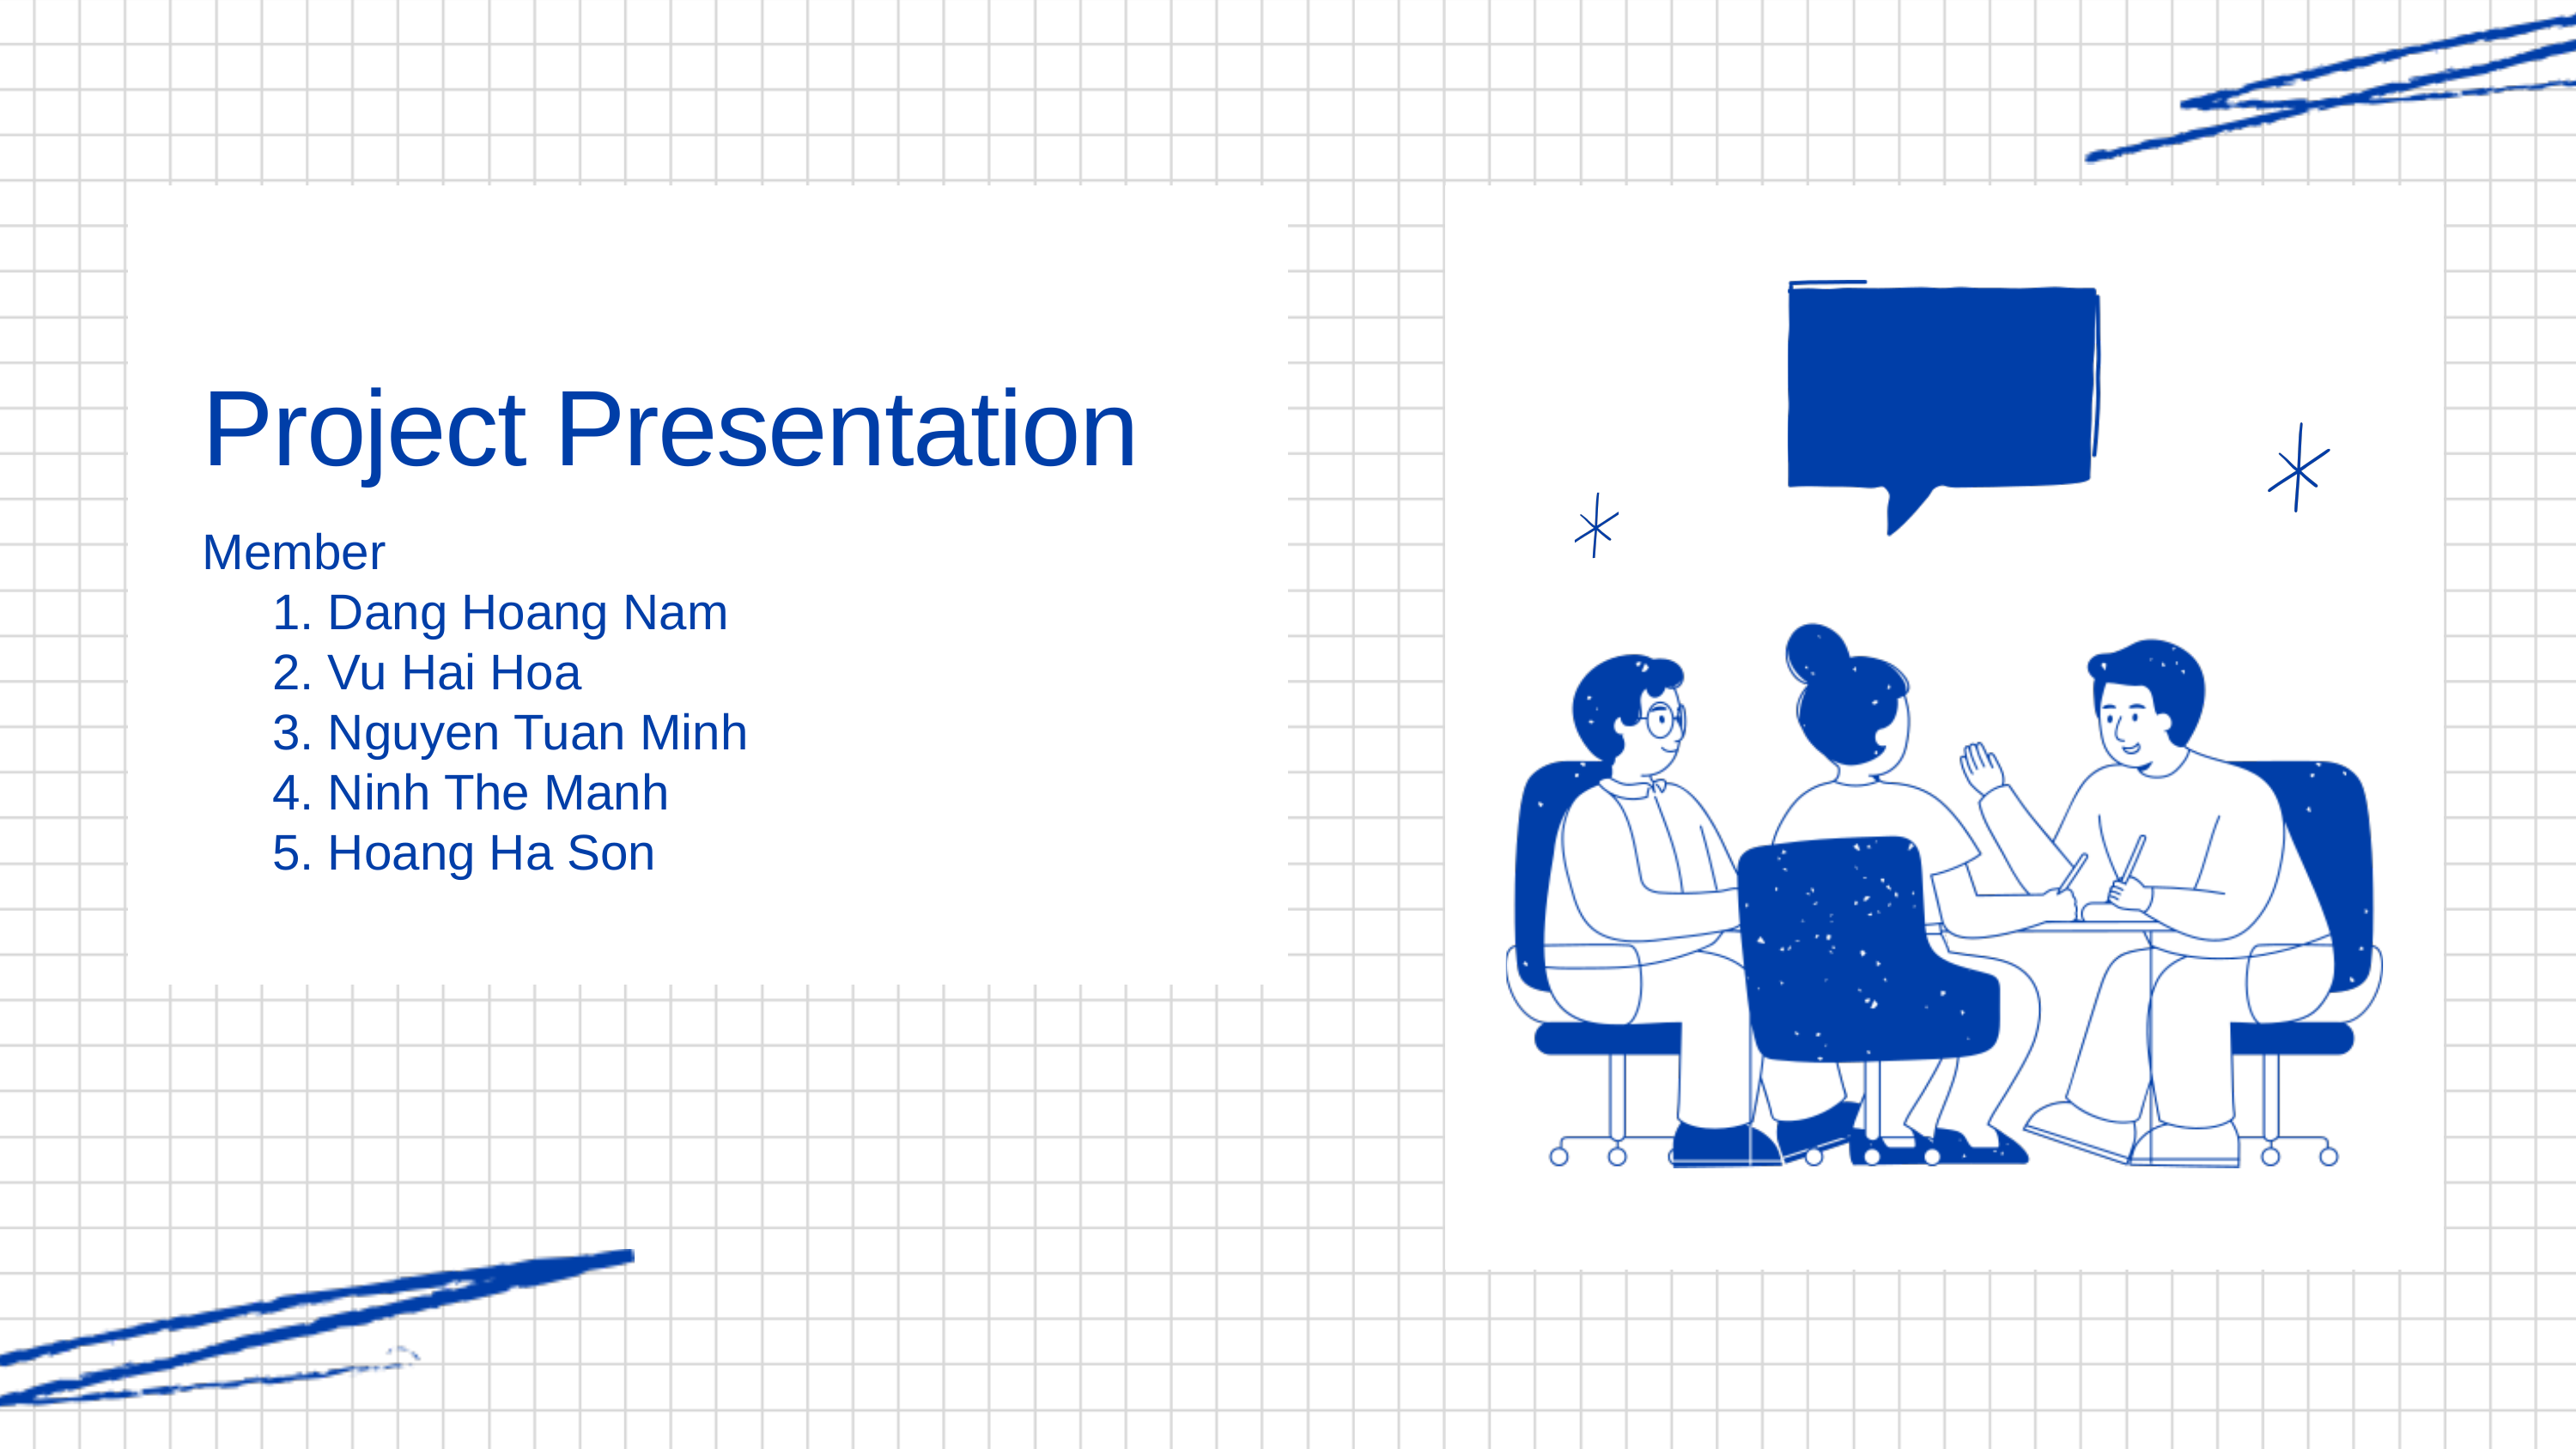

Project Presentation
Member
     1. Dang Hoang Nam
     2. Vu Hai Hoa
     3. Nguyen Tuan Minh
     4. Ninh The Manh
     5. Hoang Ha Son